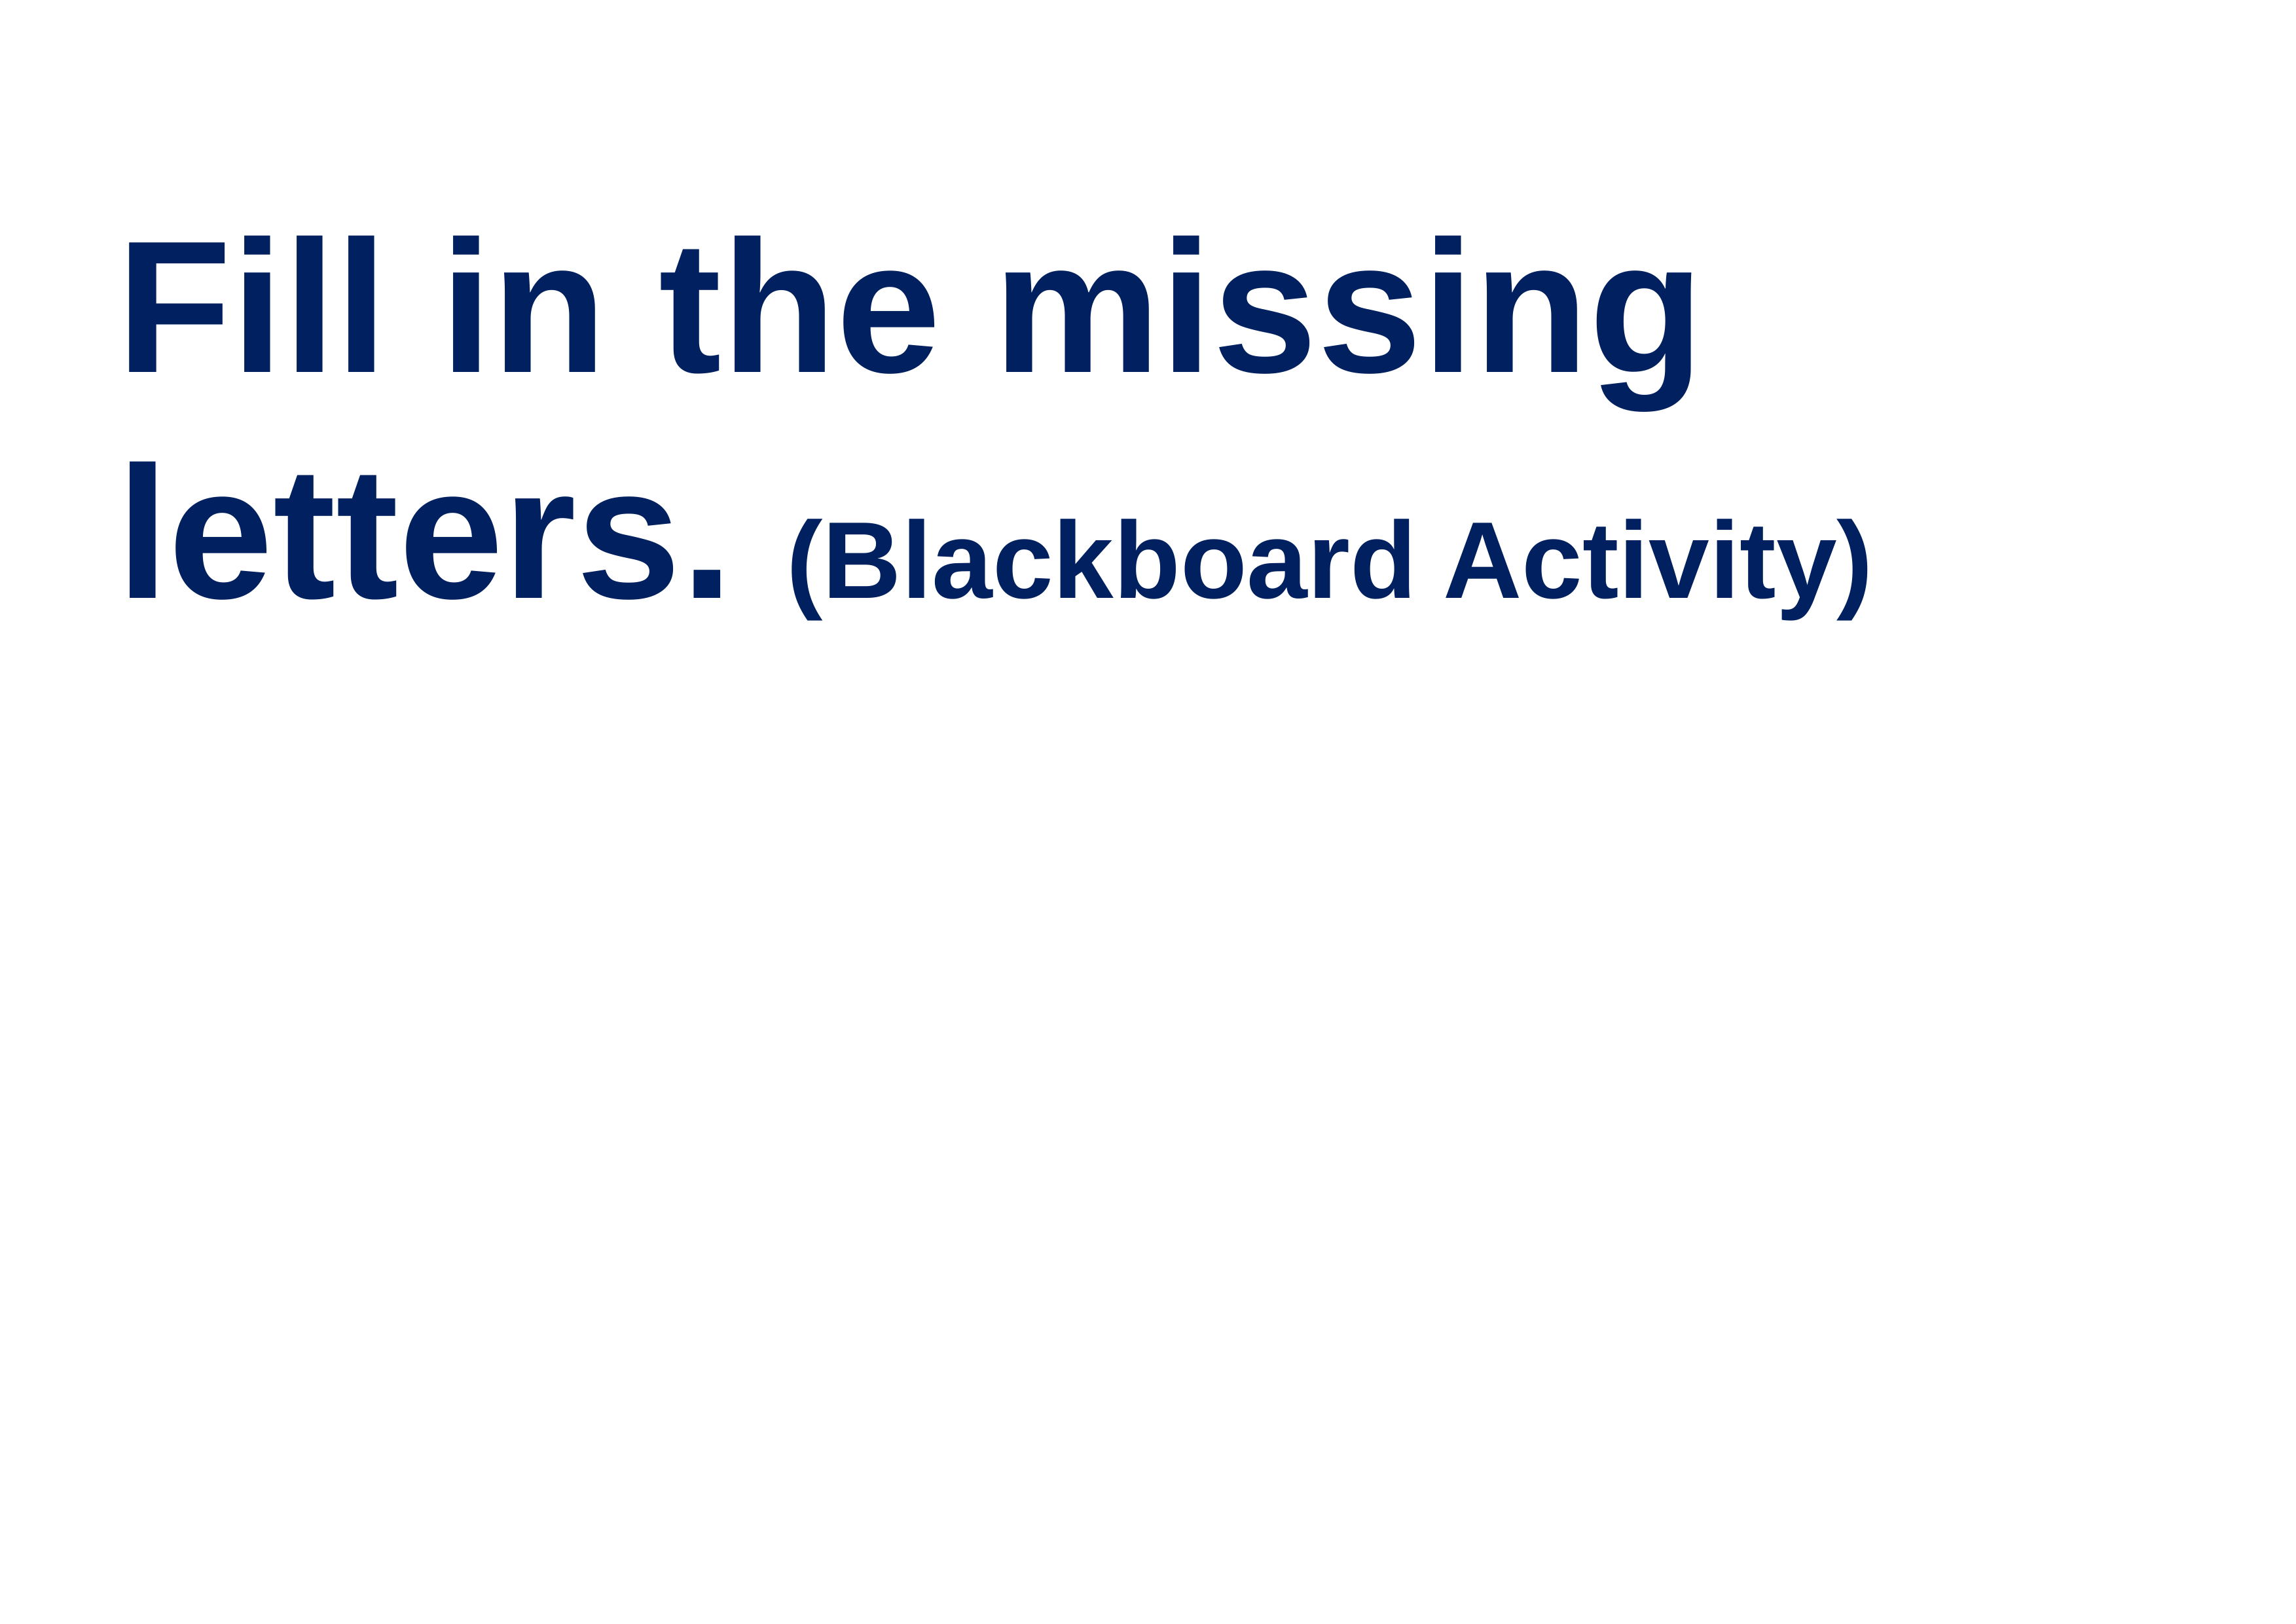

Fill in the missing letters. (Blackboard Activity)